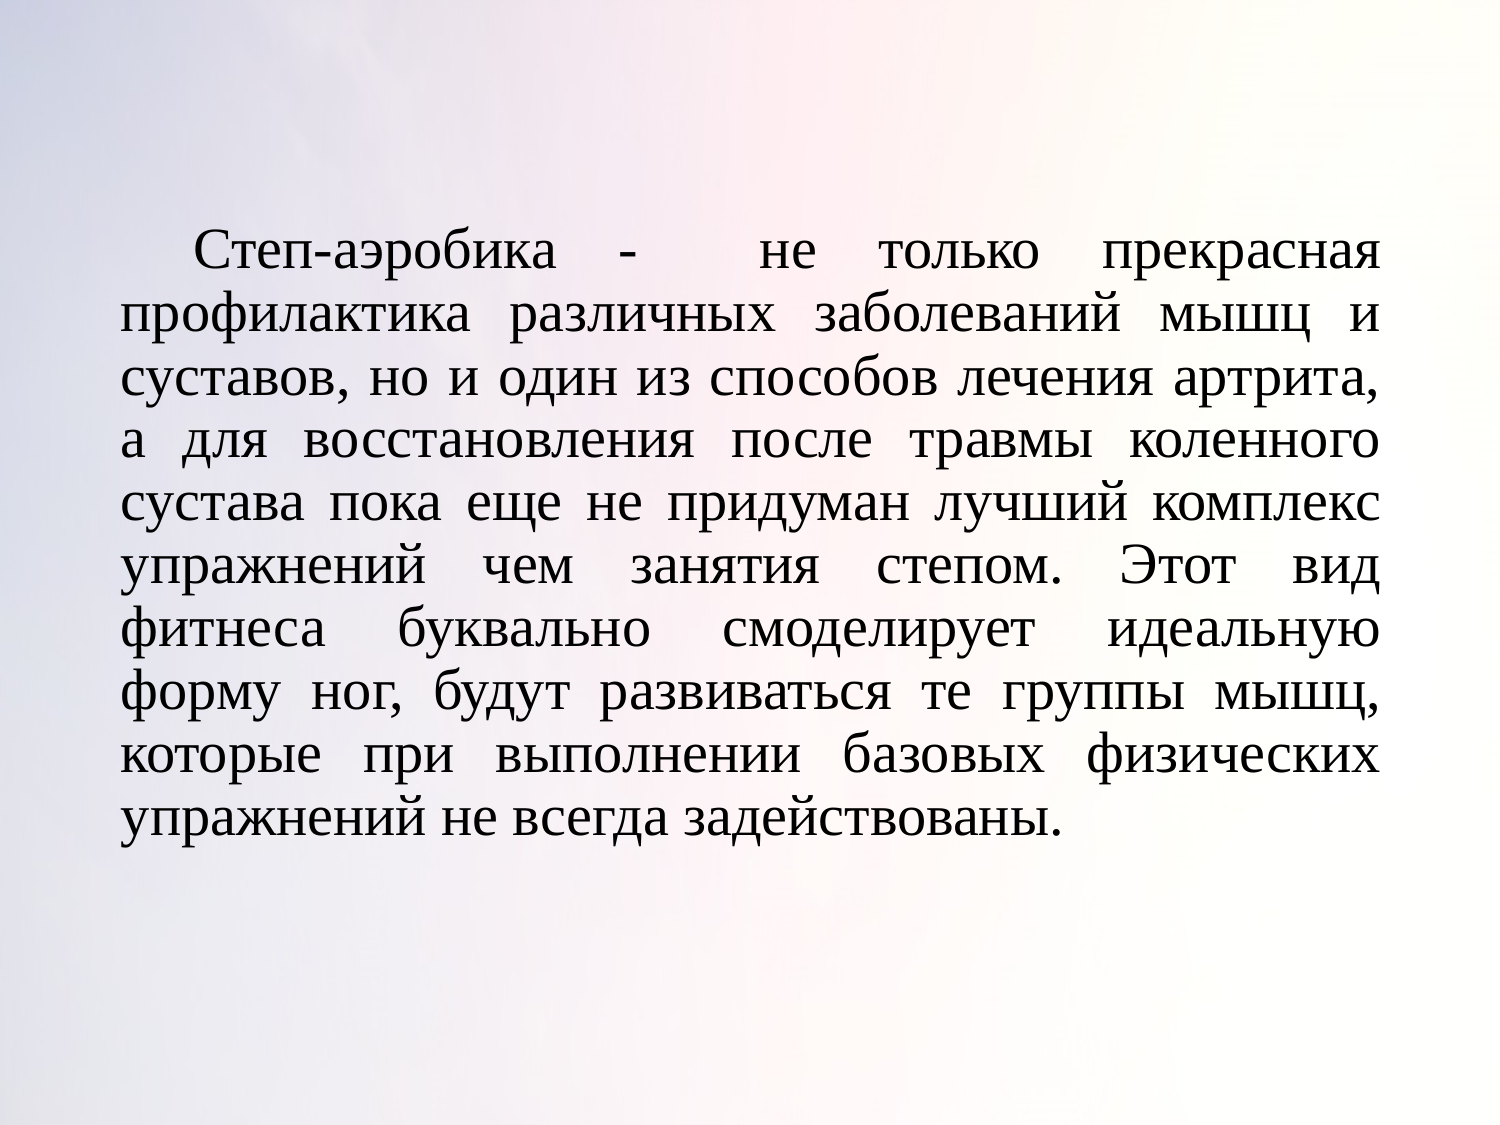

Степ-аэробика -  не только прекрасная профилактика различных заболеваний мышц и суставов, но и один из способов лечения артрита, а для восстановления после травмы коленного сустава пока еще не придуман лучший комплекс упражнений чем занятия степом. Этот вид фитнеса буквально смоделирует идеальную форму ног, будут развиваться те группы мышц, которые при выполнении базовых физических упражнений не всегда задействованы.